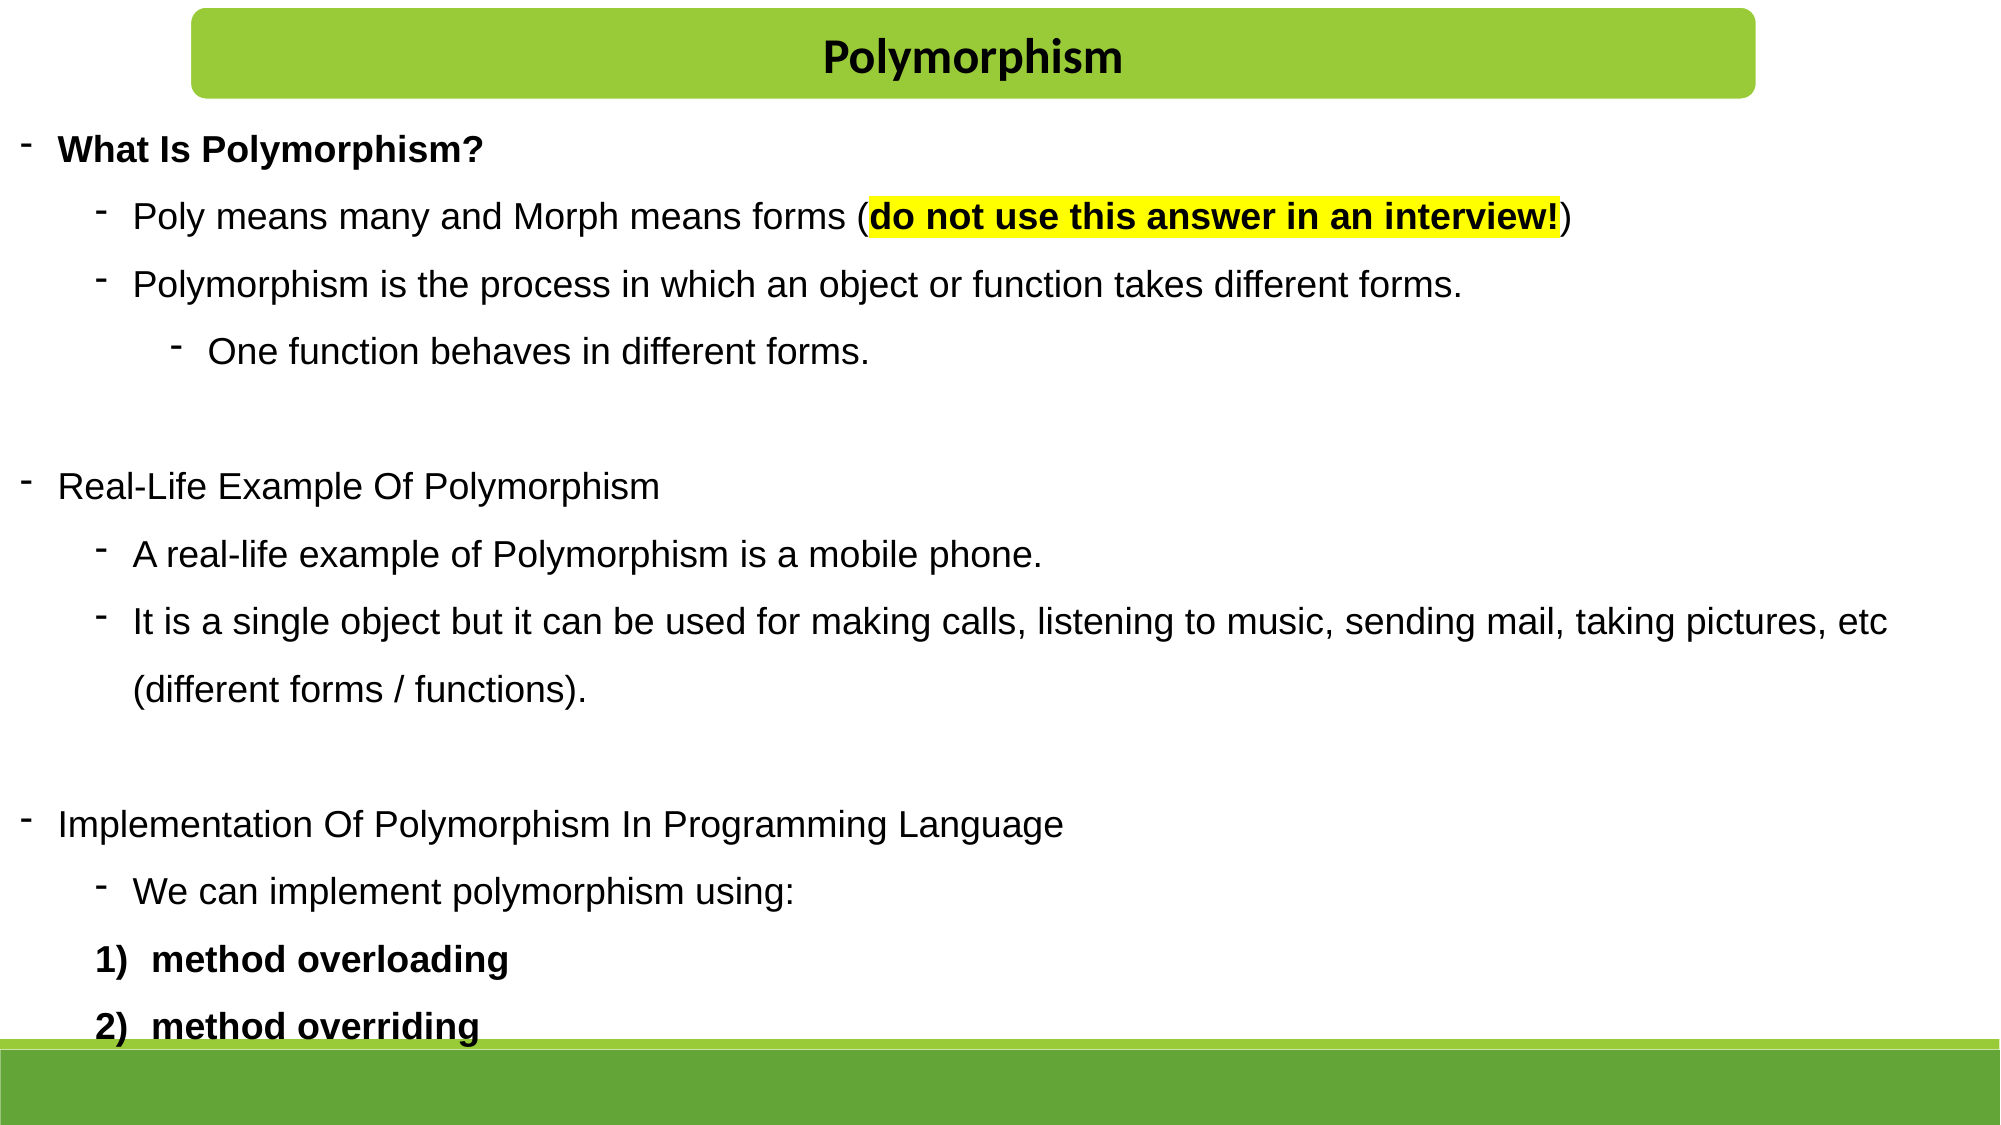

Polymorphism
What Is Polymorphism?
Poly means many and Morph means forms (do not use this answer in an interview!)
Polymorphism is the process in which an object or function takes different forms.
One function behaves in different forms.

Real-Life Example Of Polymorphism
A real-life example of Polymorphism is a mobile phone.
It is a single object but it can be used for making calls, listening to music, sending mail, taking pictures, etc (different forms / functions).

Implementation Of Polymorphism In Programming Language
We can implement polymorphism using:
method overloading
method overriding